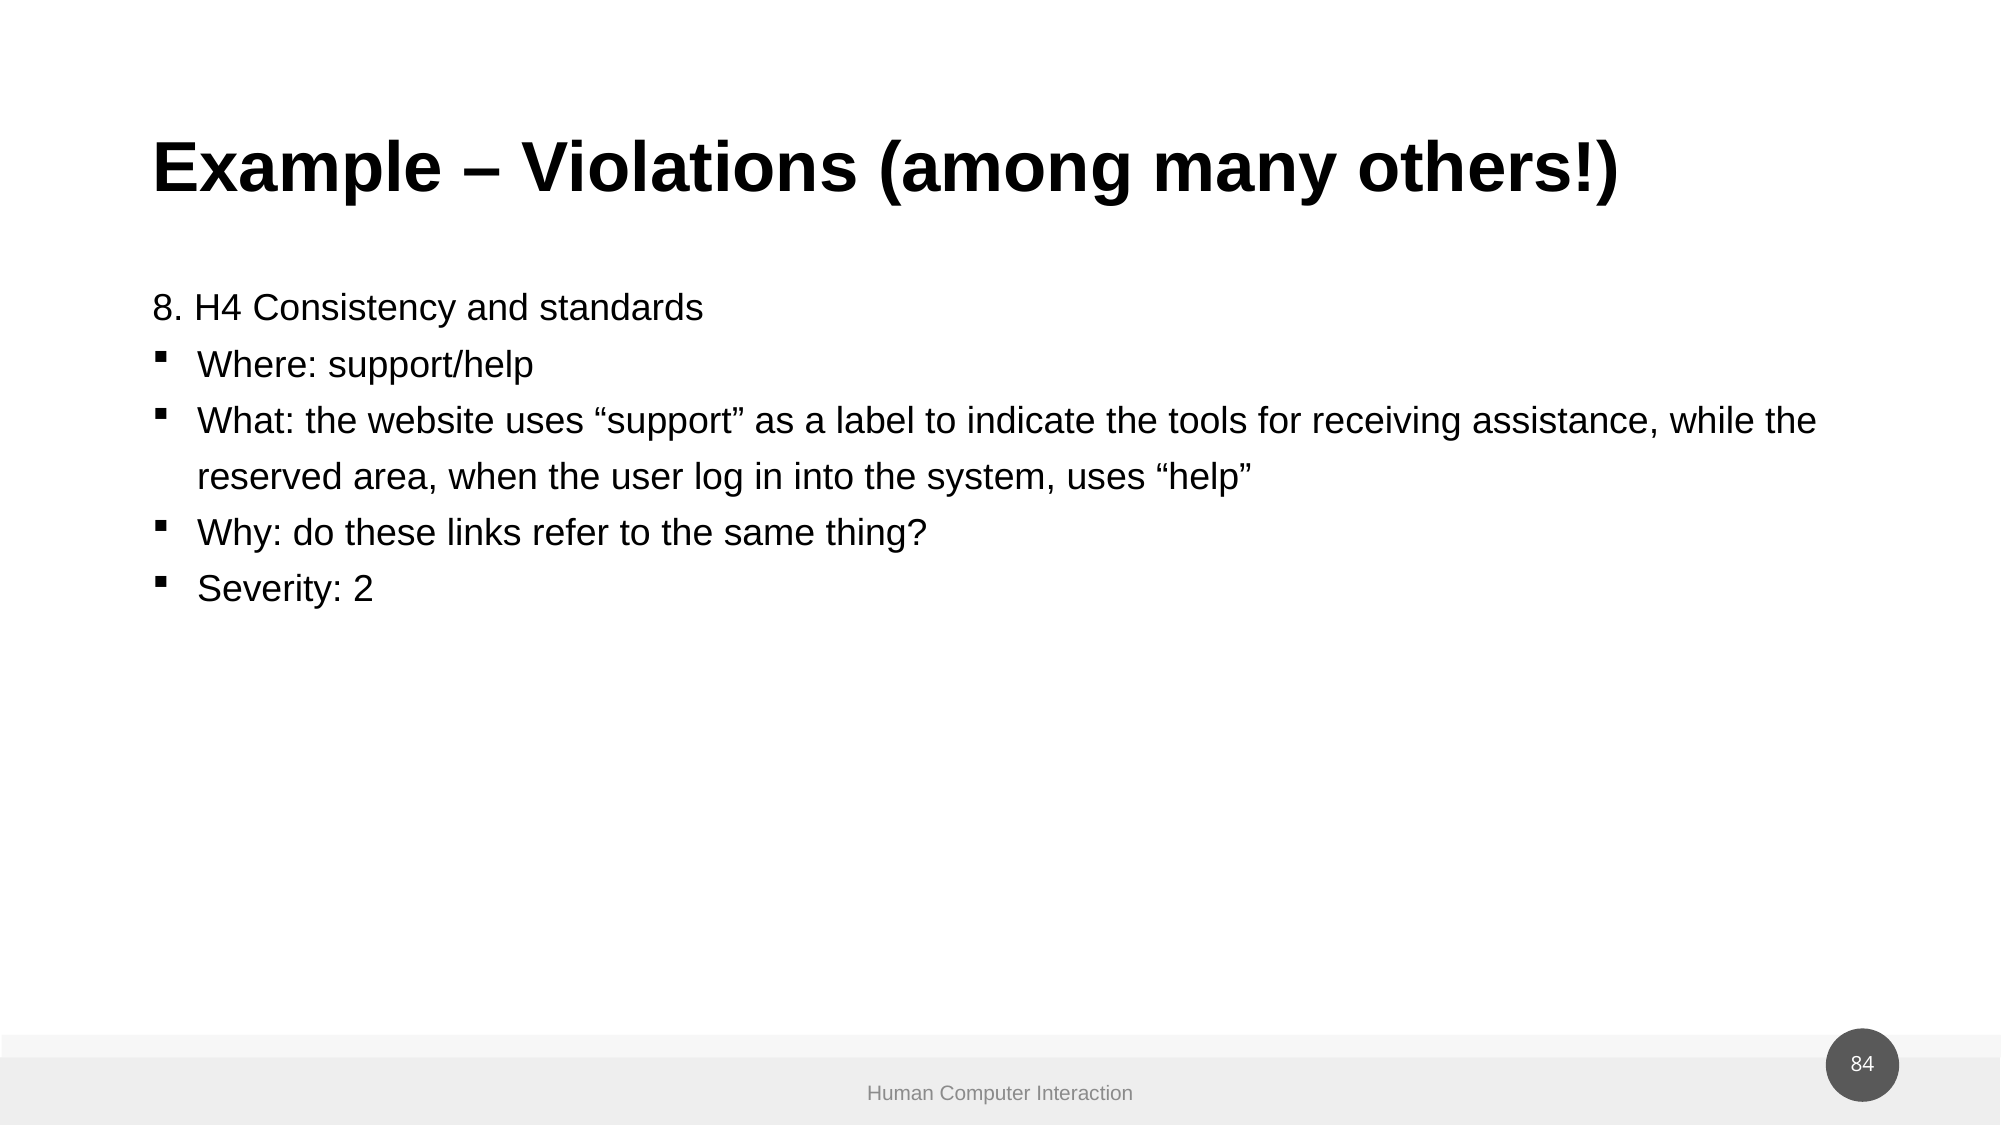

# Example – Violations (among many others!)
8. H4 Consistency and standards
Where: support/help
What: the website uses “support” as a label to indicate the tools for receiving assistance, while the reserved area, when the user log in into the system, uses “help”
Why: do these links refer to the same thing?
Severity: 2

Human Computer Interaction